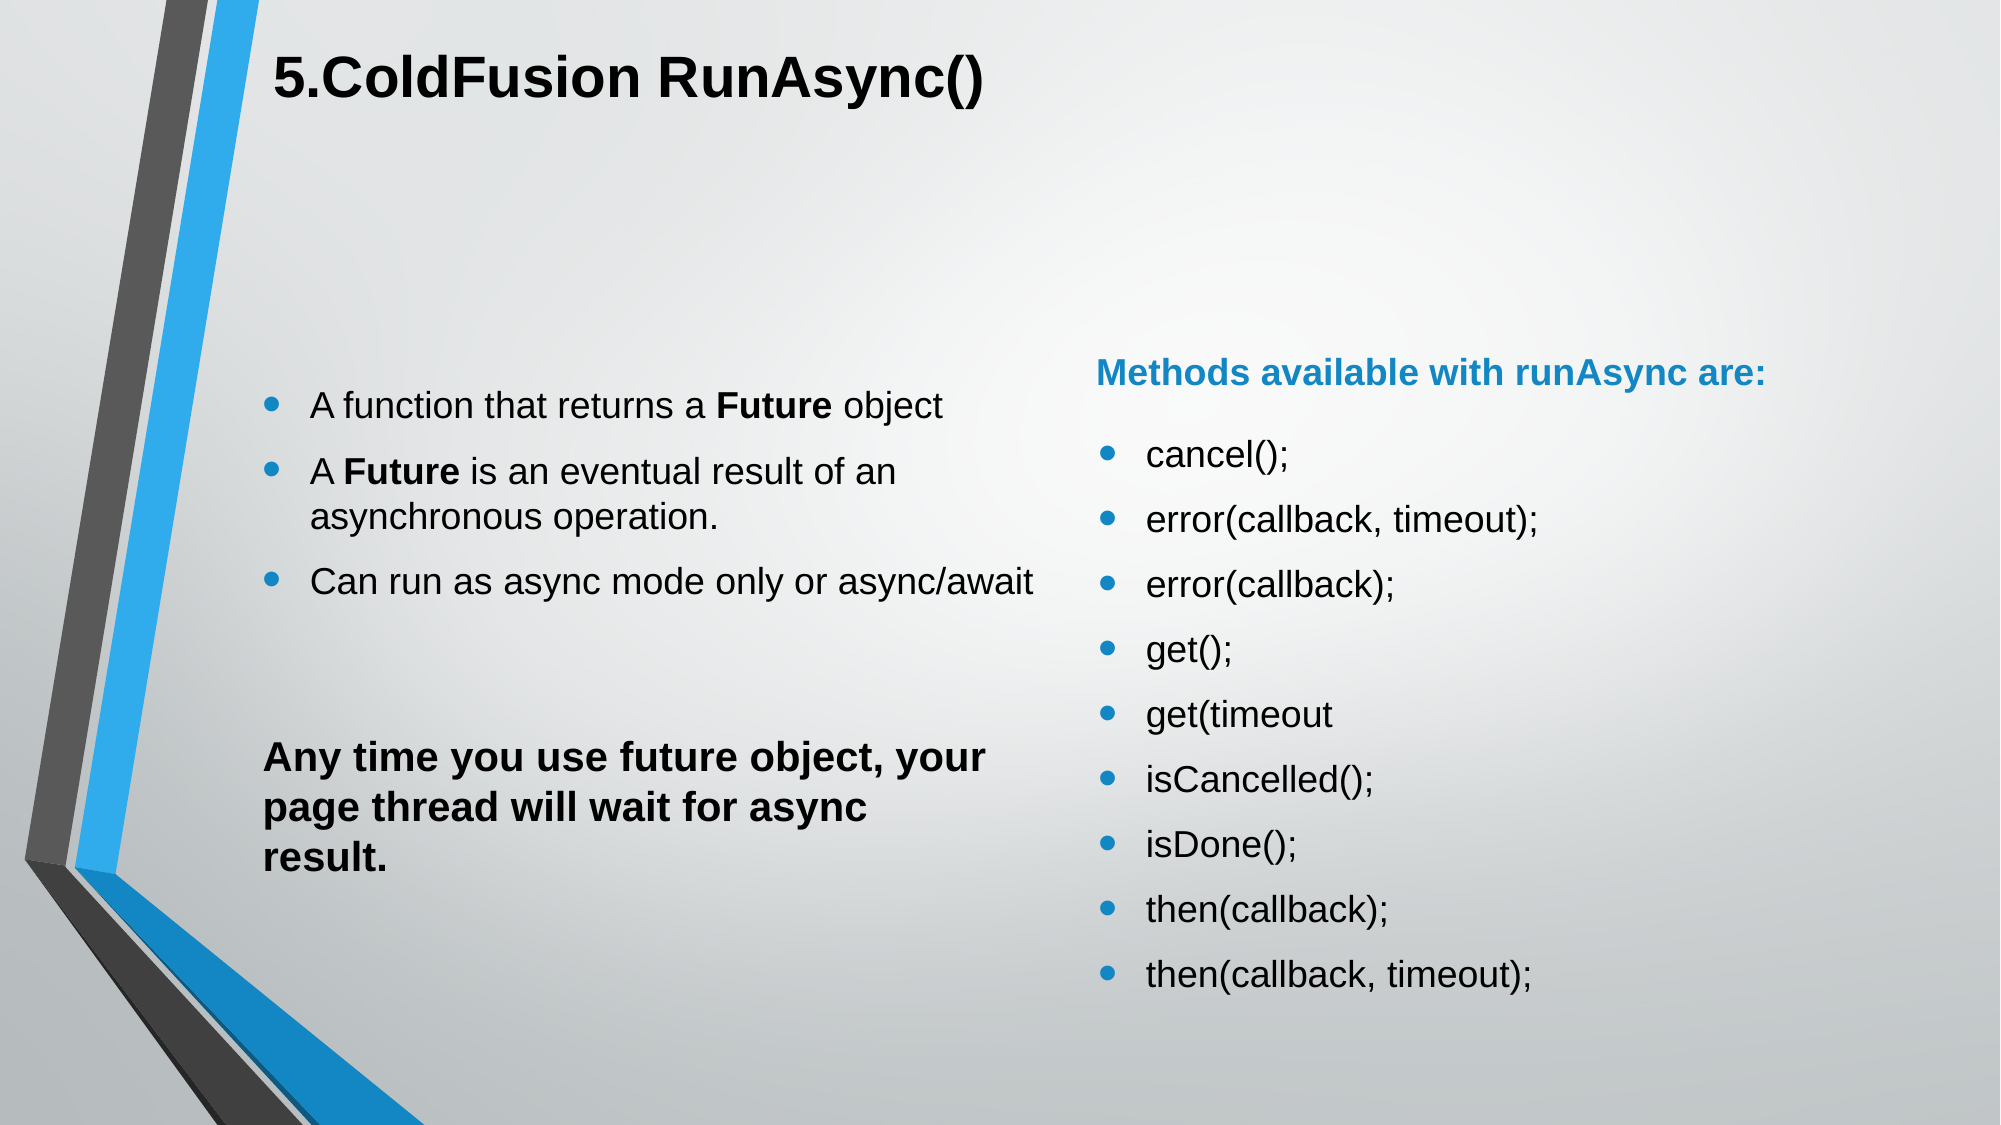

5.ColdFusion RunAsync()
A function that returns a Future object
A Future is an eventual result of an asynchronous operation.
Can run as async mode only or async/await
Methods available with runAsync are:
cancel();
error(callback, timeout);
error(callback);
get();
get(timeout
isCancelled();
isDone();
then(callback);
then(callback, timeout);

Any time you use future object, your page thread will wait for async result.